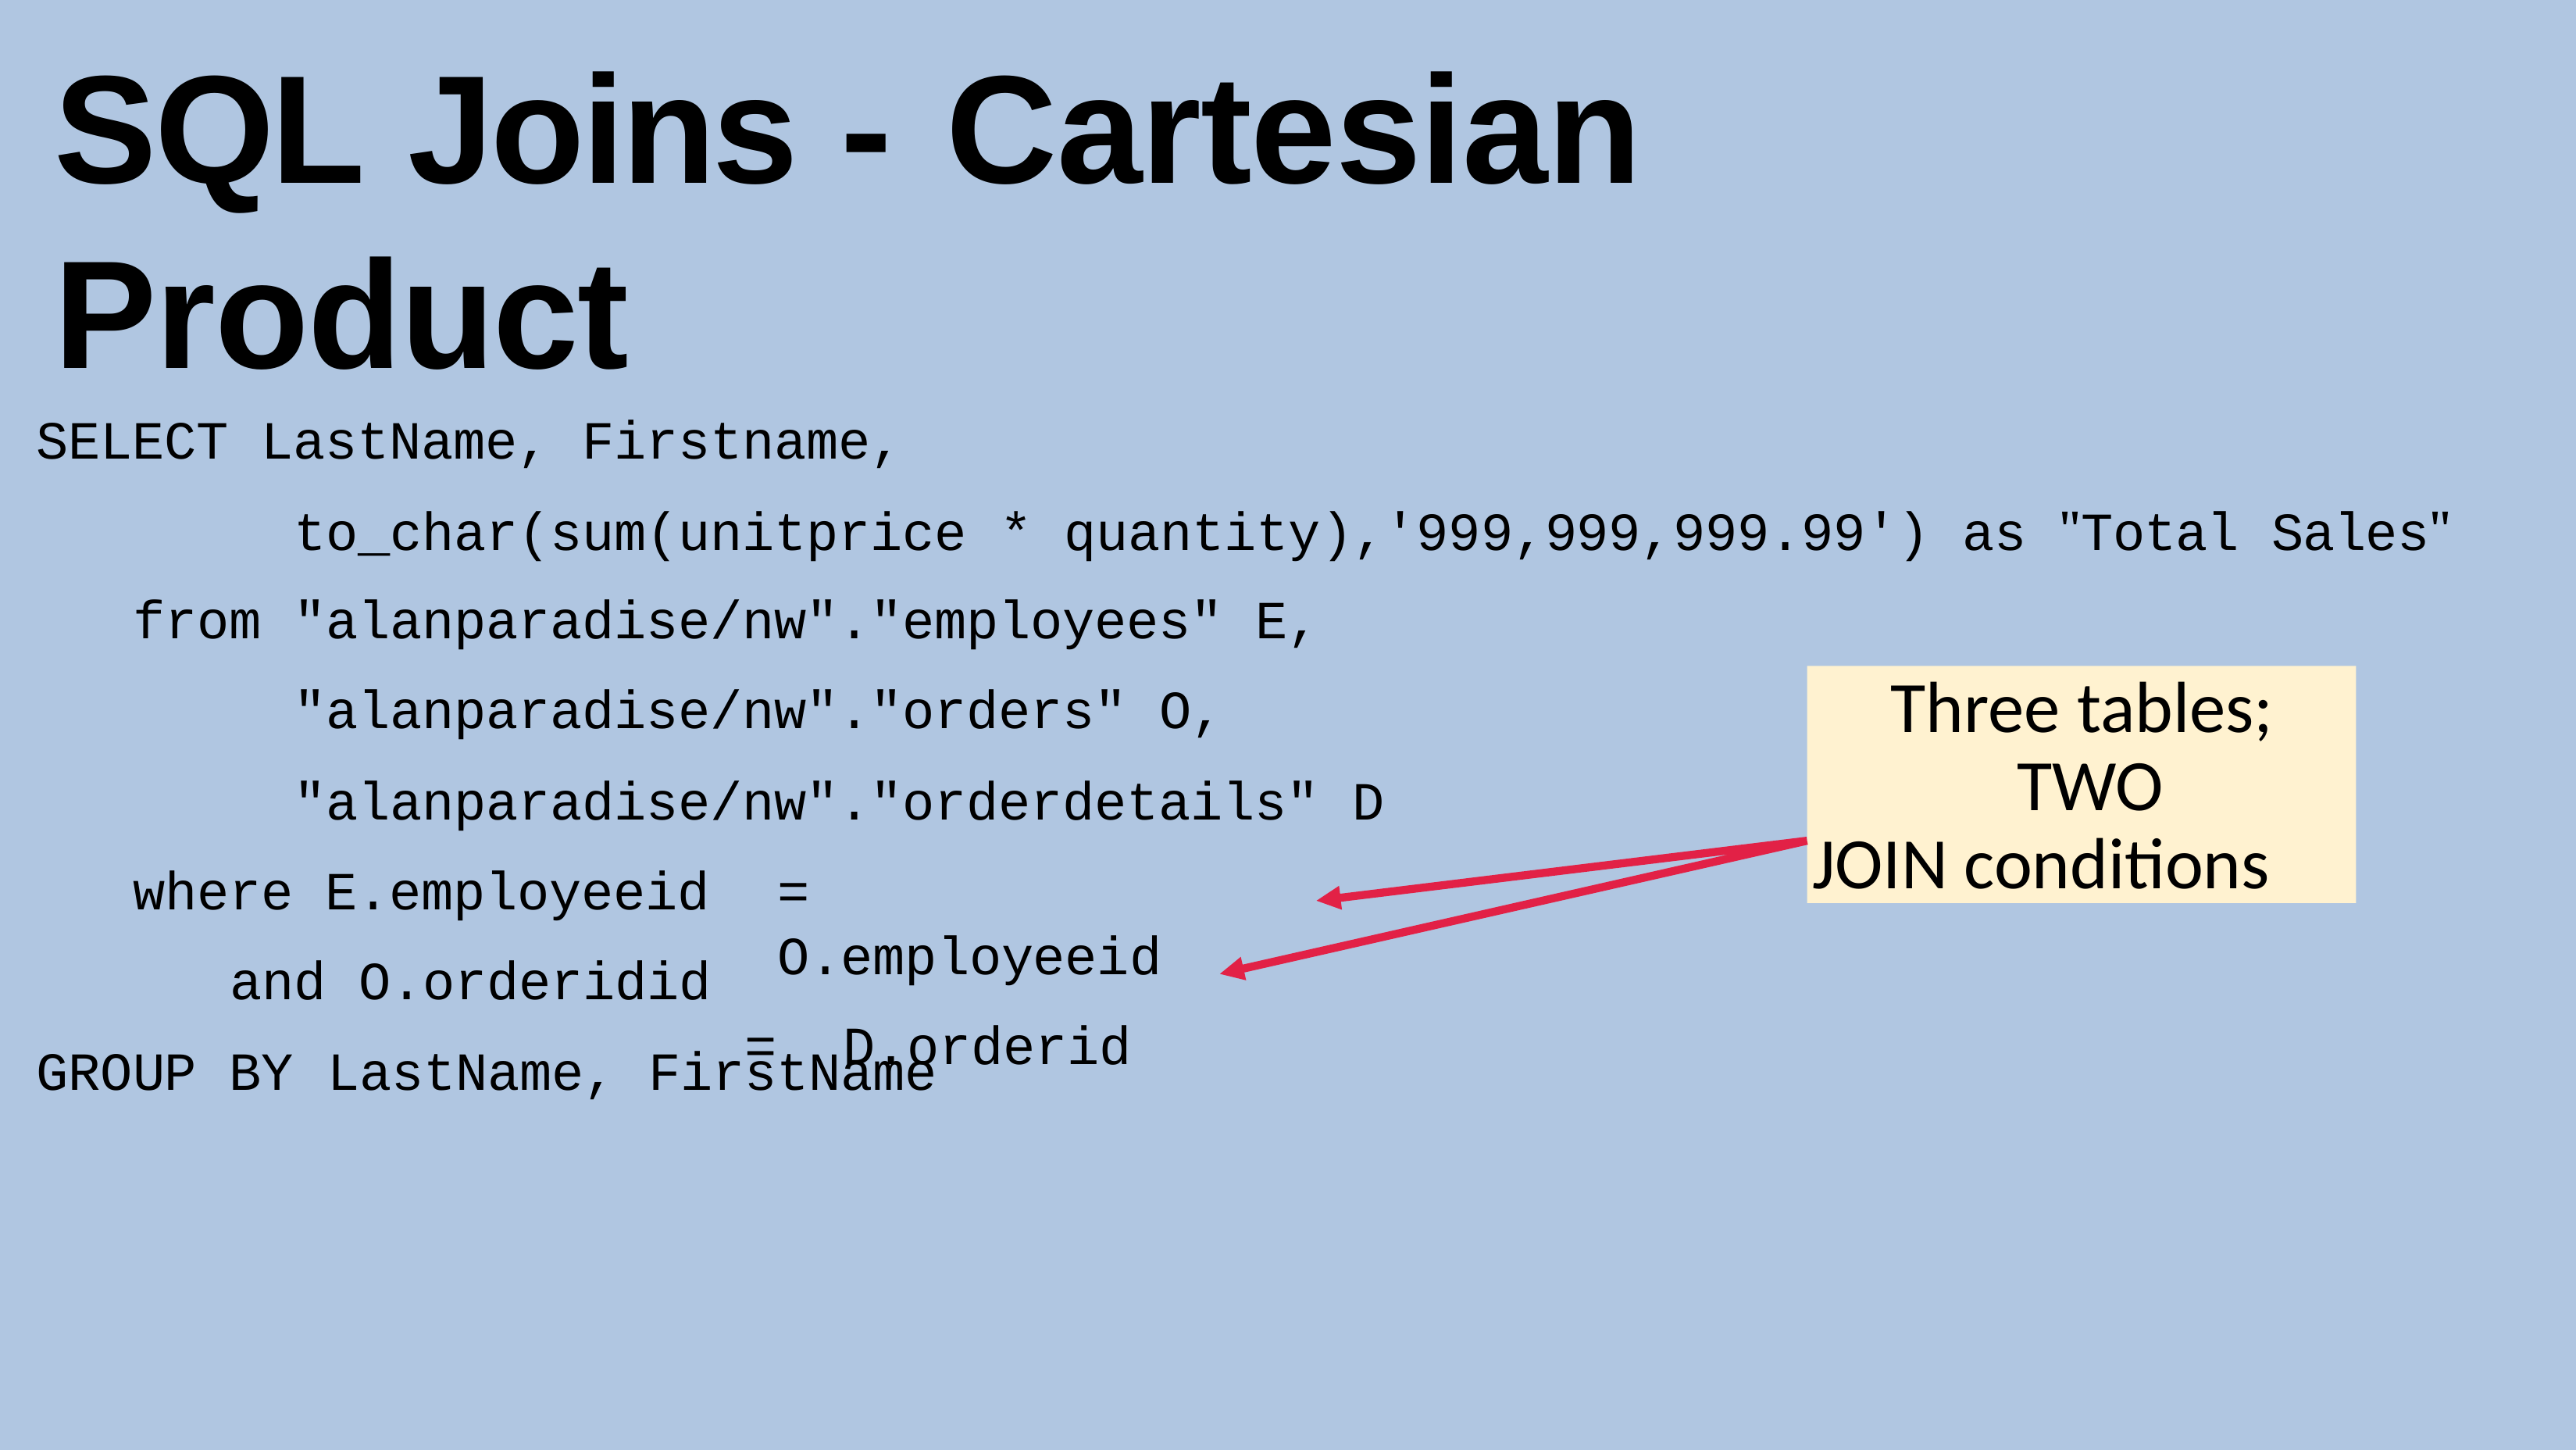

# SQL Joins - Cartesian Product
SELECT LastName, Firstname,
to_char(sum(unitprice * quantity),'999,999,999.99') as "Total Sales"  from "alanparadise/nw"."employees" E,
"alanparadise/nw"."orders" O,  "alanparadise/nw"."orderdetails" D
Three tables;  TWO
JOIN conditions
where E.employeeid  and O.orderidid
=	O.employeeid
=	D.orderid

GROUP BY	LastName, FirstName